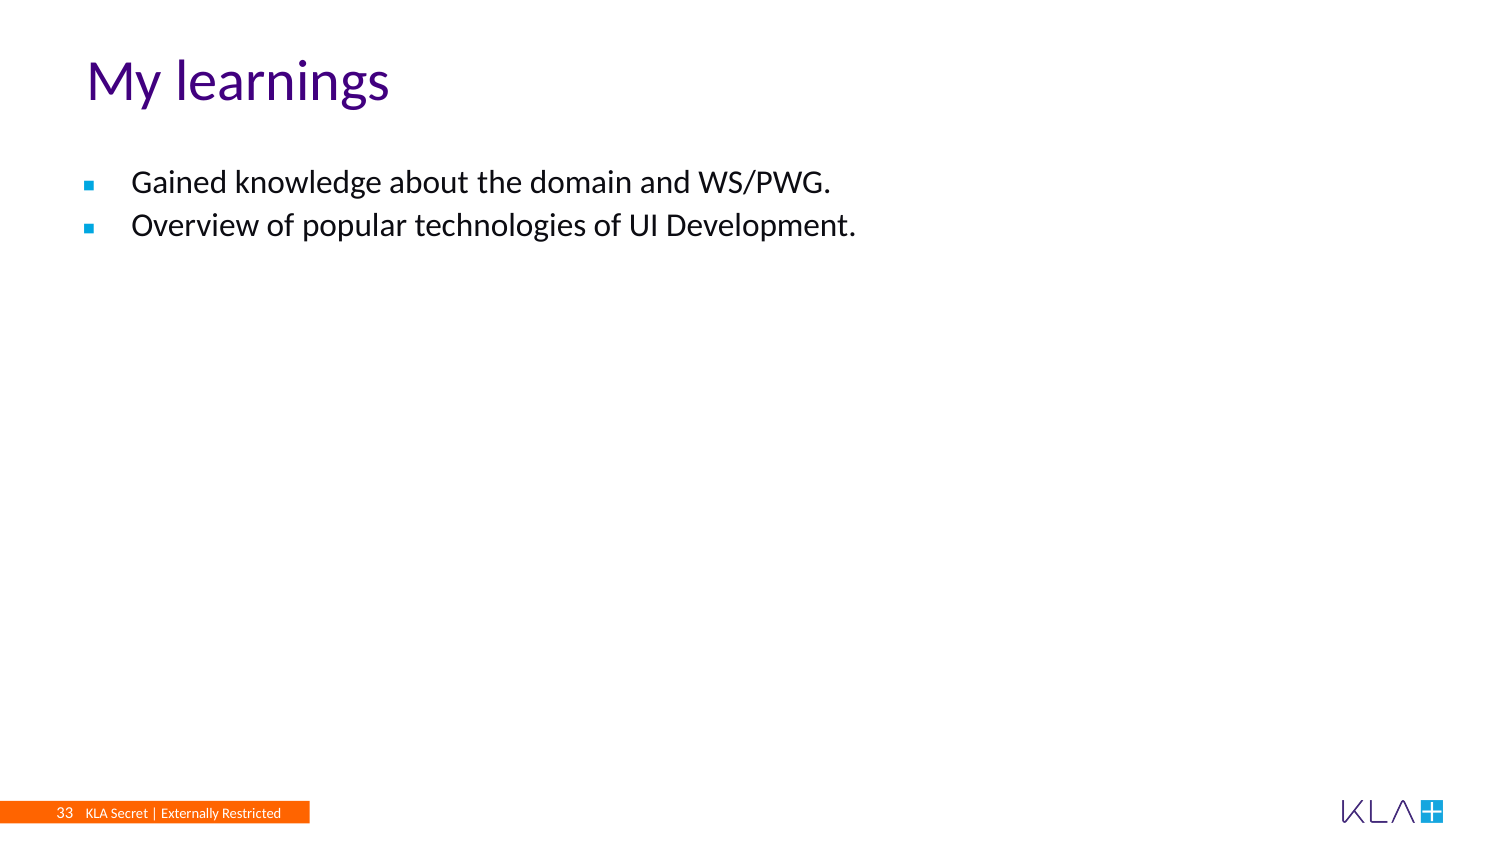

# My learnings

Gained knowledge about the domain and WS/PWG.
Overview of popular technologies of UI Development.

Determining Architectural Workflow of IMC
Debugging